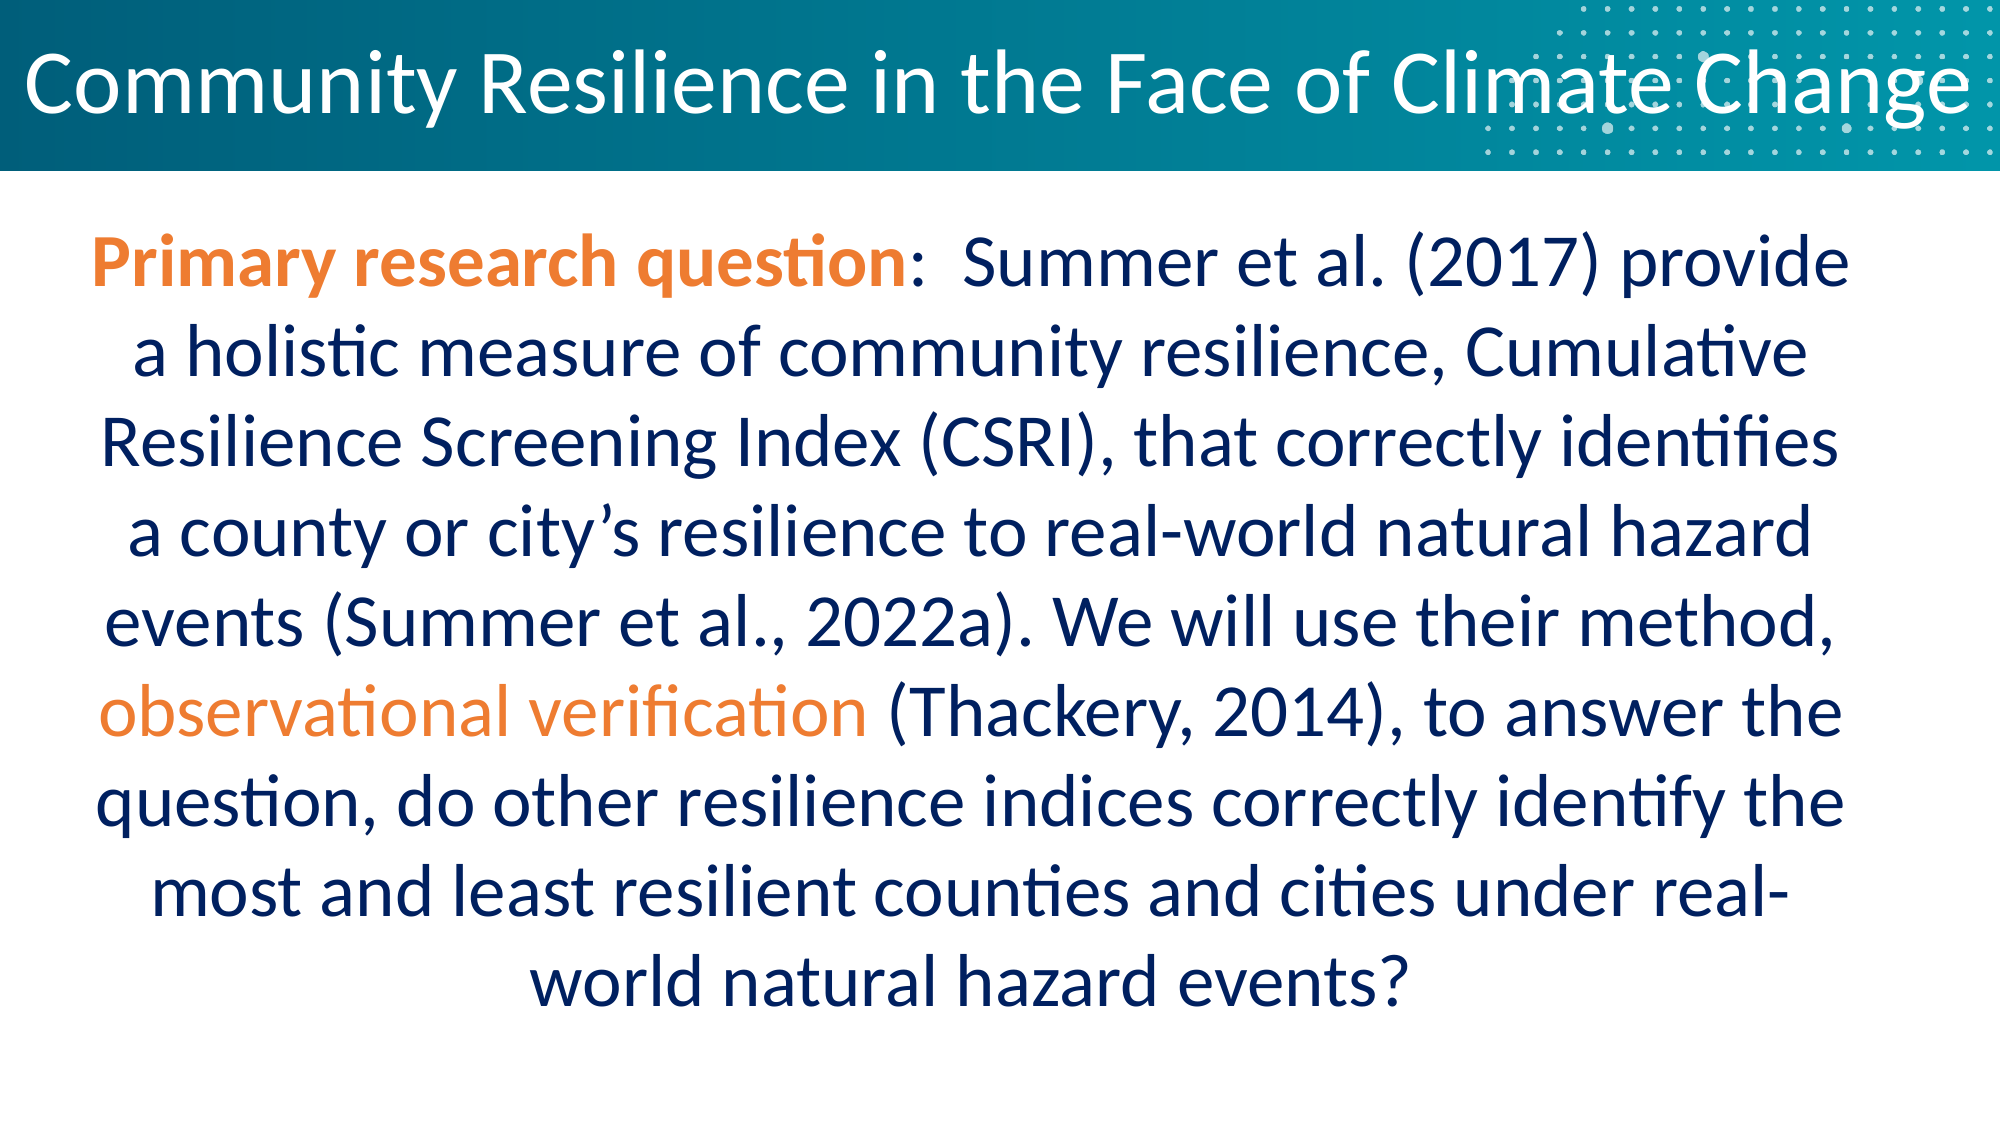

# Community Resilience in the Face of Climate Change
Primary research question:  Summer et al. (2017) provide a holistic measure of community resilience, Cumulative Resilience Screening Index (CSRI), that correctly identifies a county or city’s resilience to real-world natural hazard events (Summer et al., 2022a). We will use their method, observational verification (Thackery, 2014), to answer the question, do other resilience indices correctly identify the most and least resilient counties and cities under real-world natural hazard events?